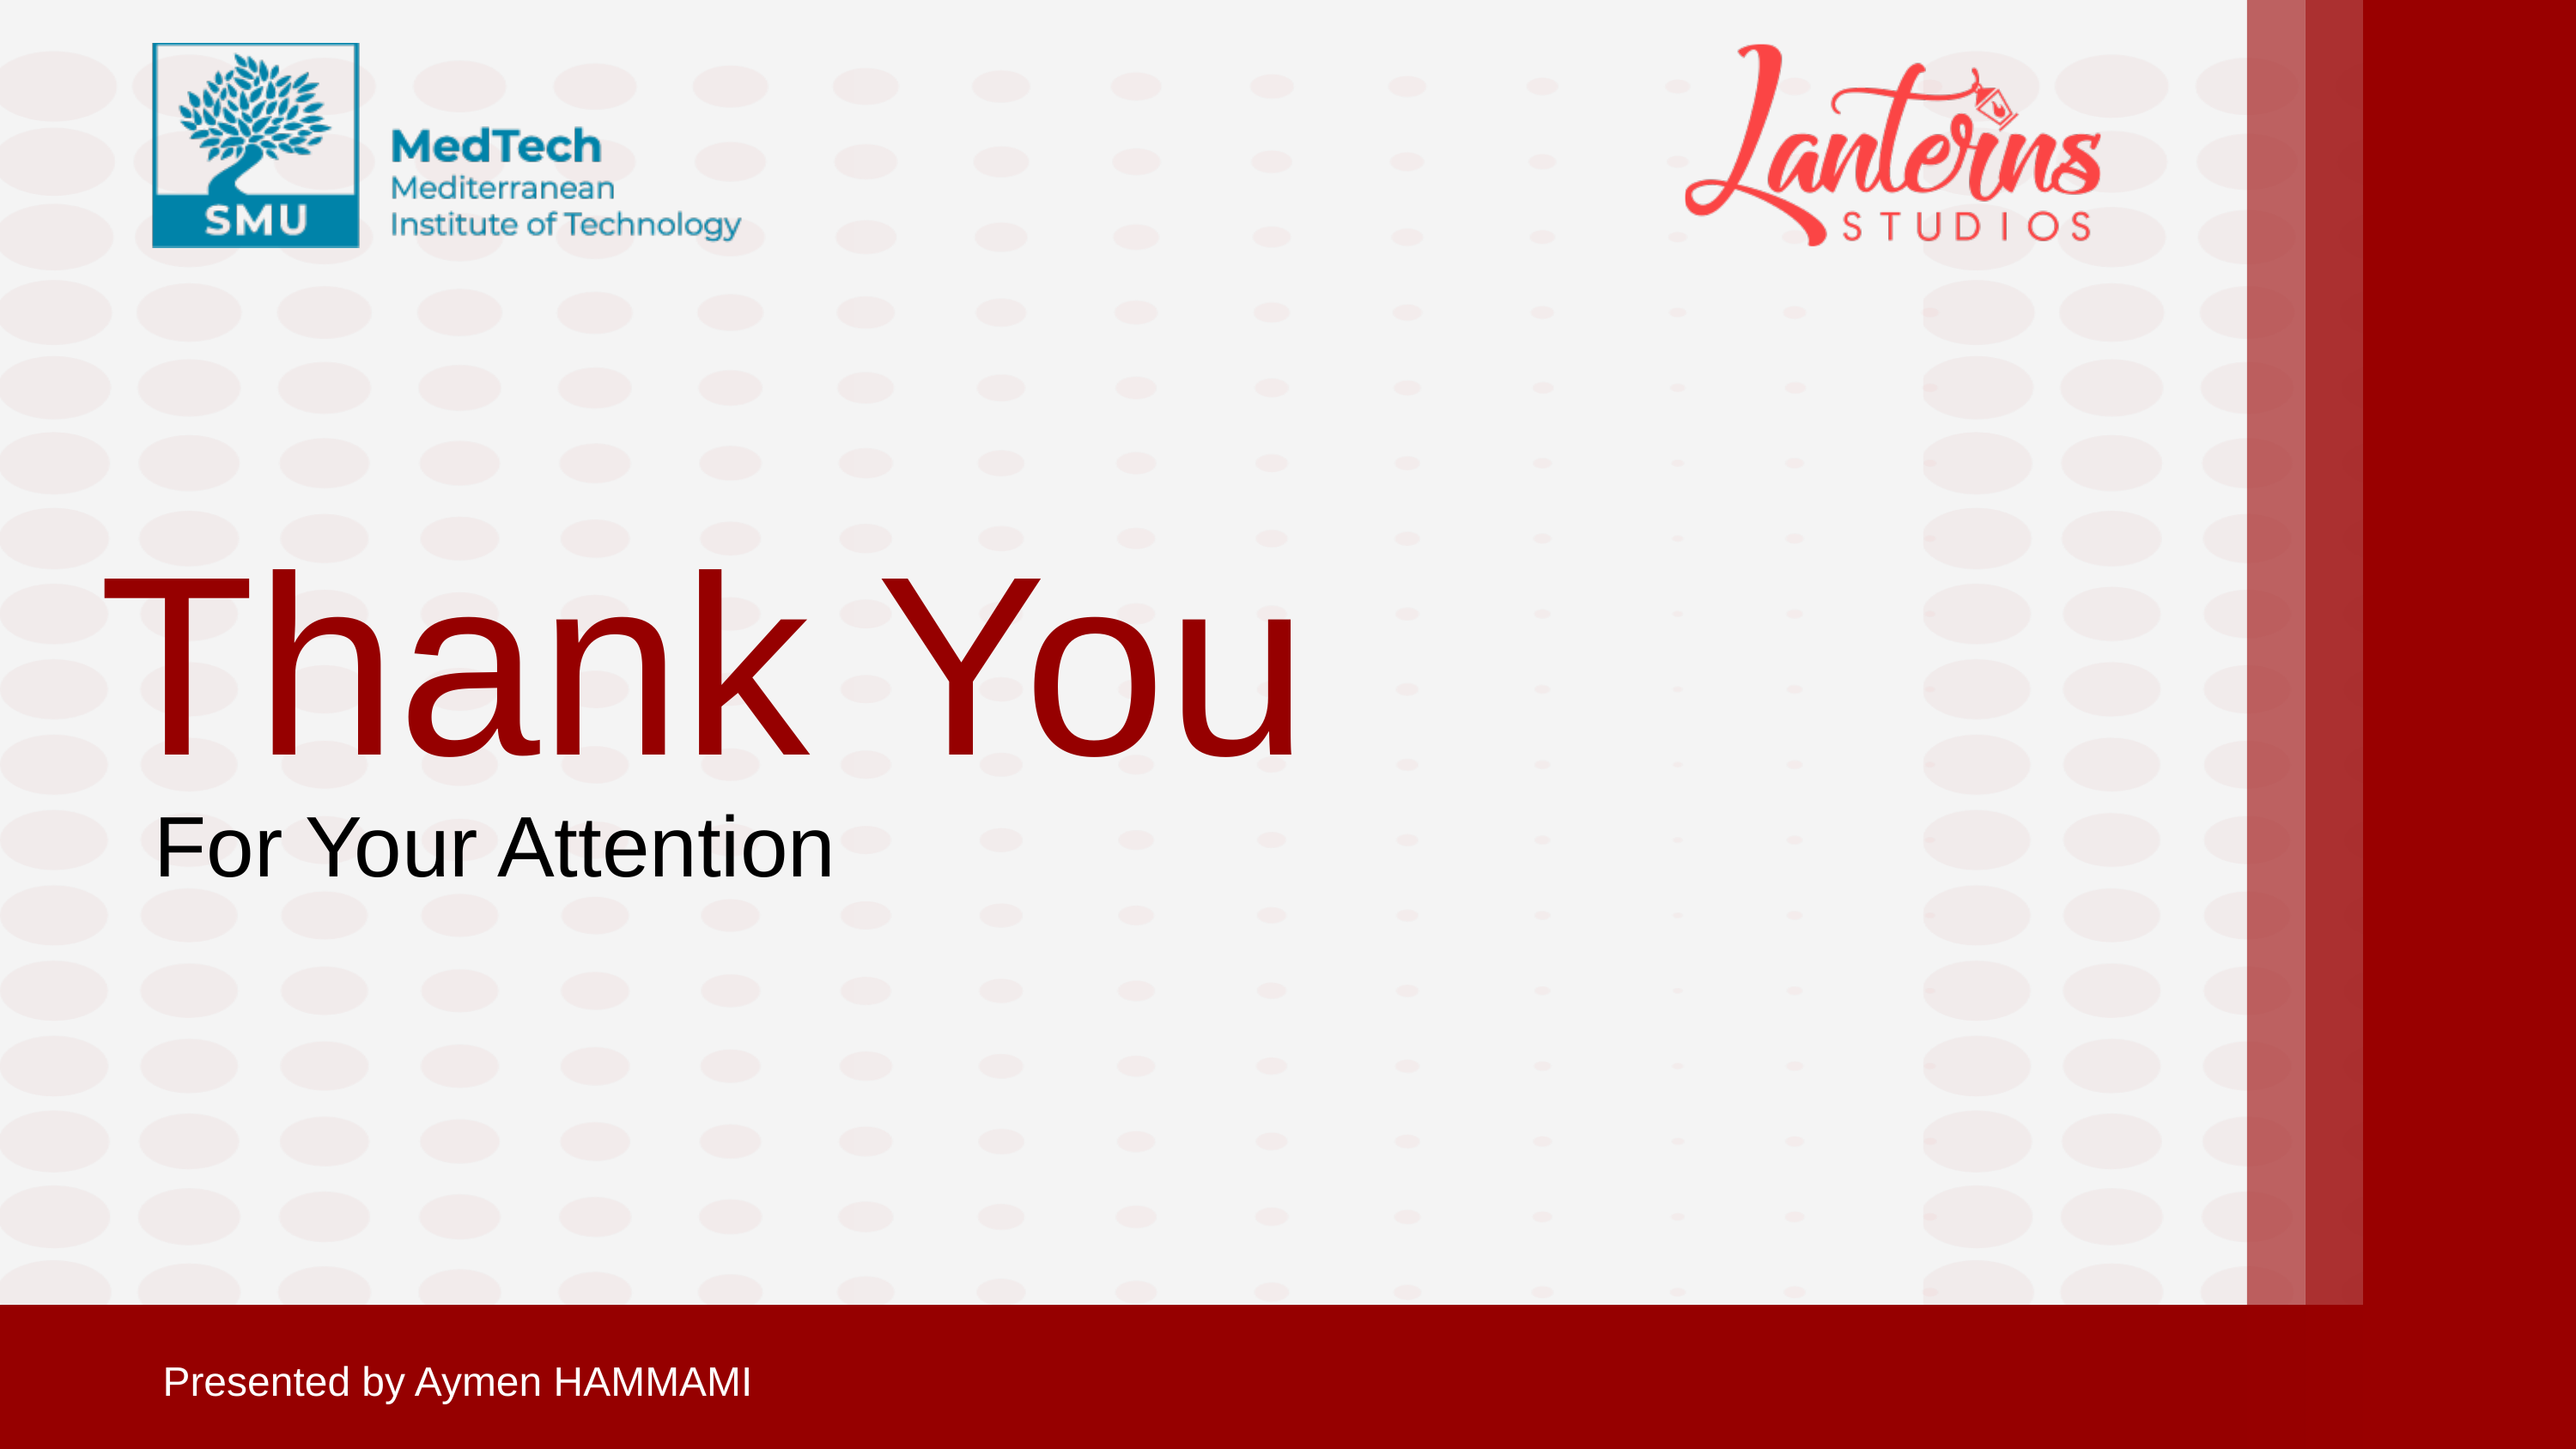

Thank You
For Your Attention

Presented by Aymen HAMMAMI